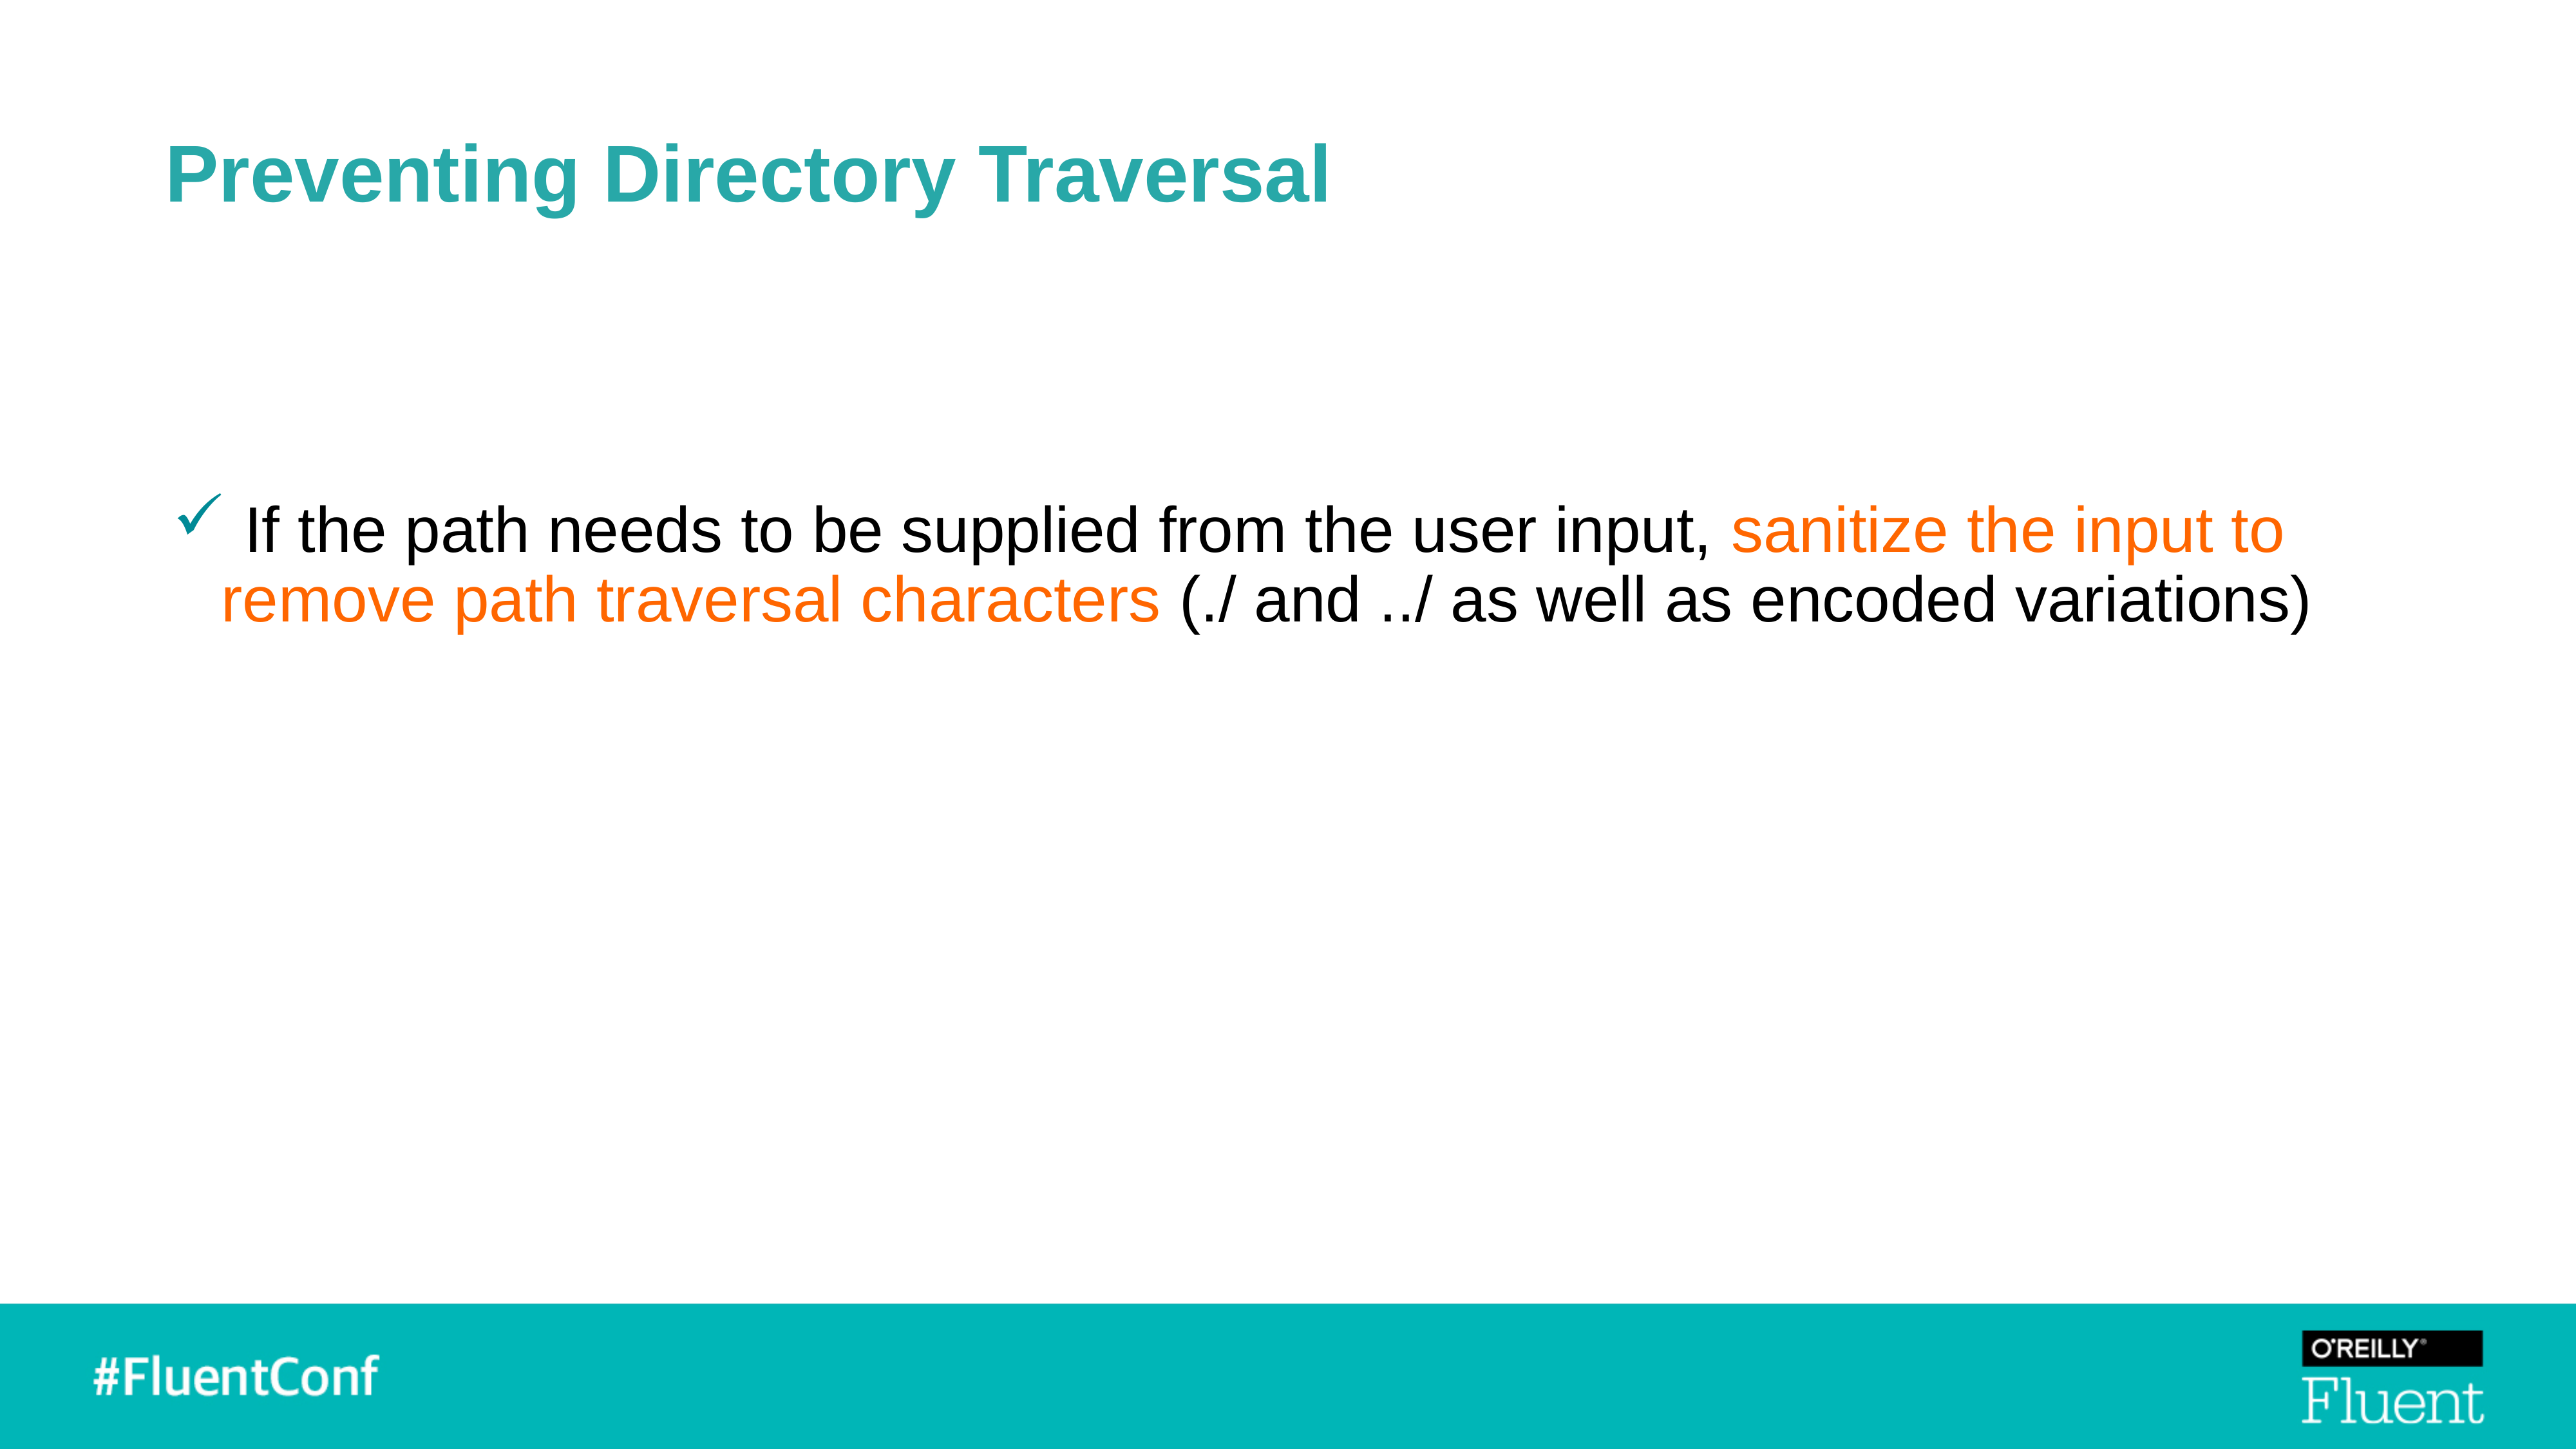

# Preventing Directory Traversal

 If the path needs to be supplied from the user input, sanitize the input to remove path traversal characters (./ and ../ as well as encoded variations)